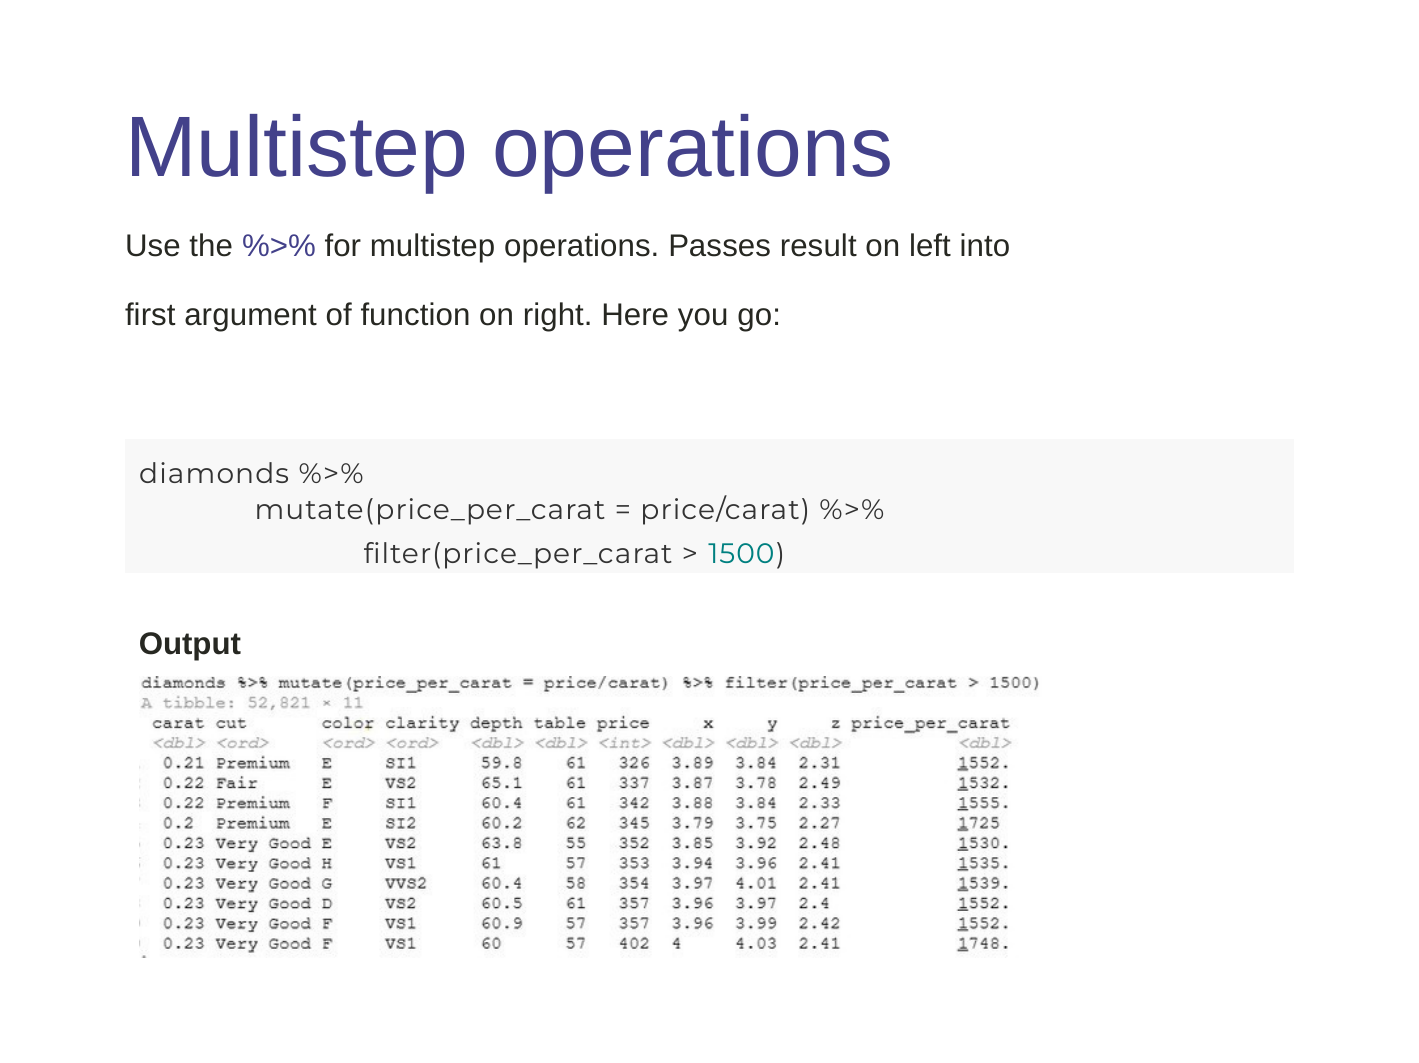

Multistep operations
Use the %>% for multistep operations. Passes result on left into first argument of function on right. Here you go:

diamonds %>%
mutate(price_per_carat = price/carat) %>%
filter(price_per_carat > 1500)
Output